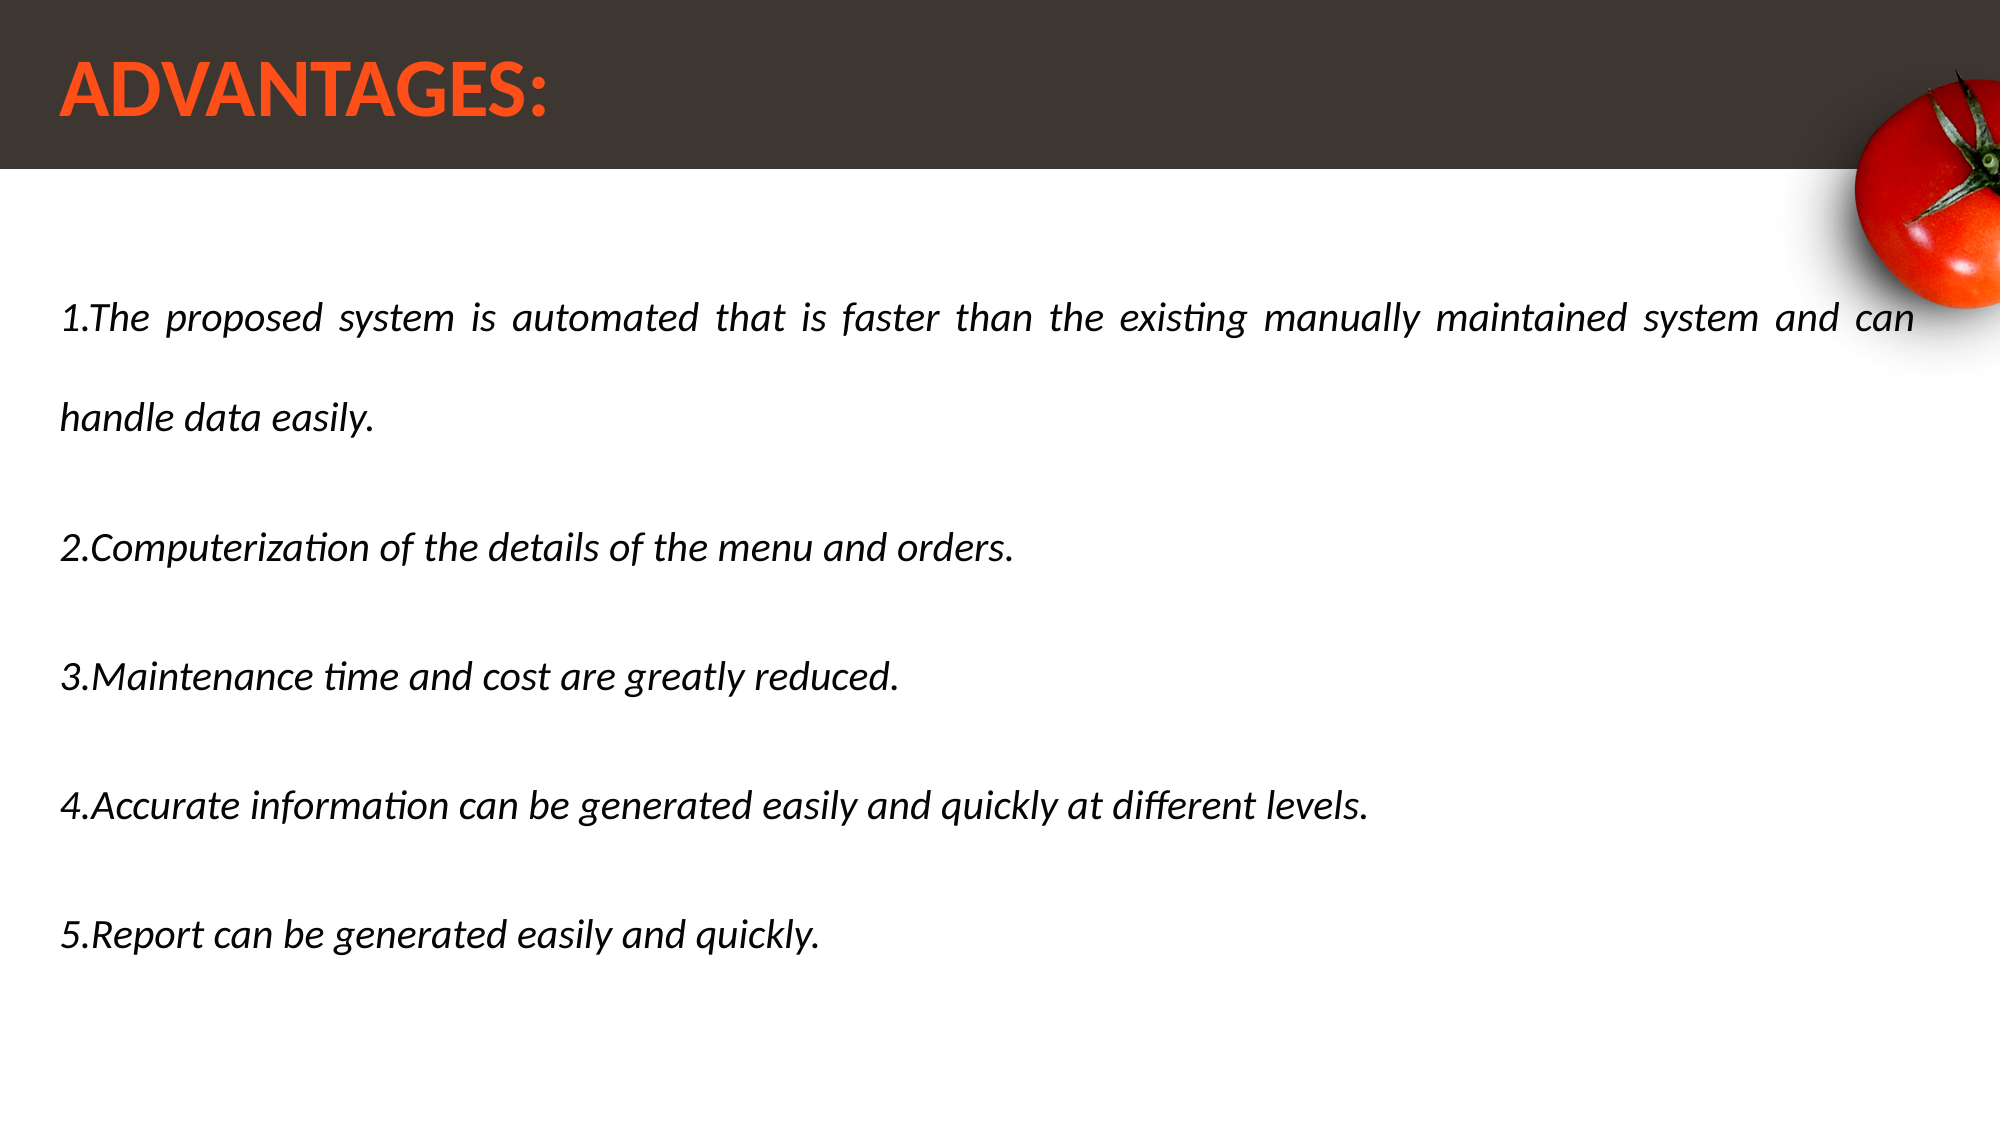

# ADVANTAGES:
1.The proposed system is automated that is faster than the existing manually maintained system and can handle data easily.
2.Computerization of the details of the menu and orders.
3.Maintenance time and cost are greatly reduced.
4.Accurate information can be generated easily and quickly at different levels.
5.Report can be generated easily and quickly.